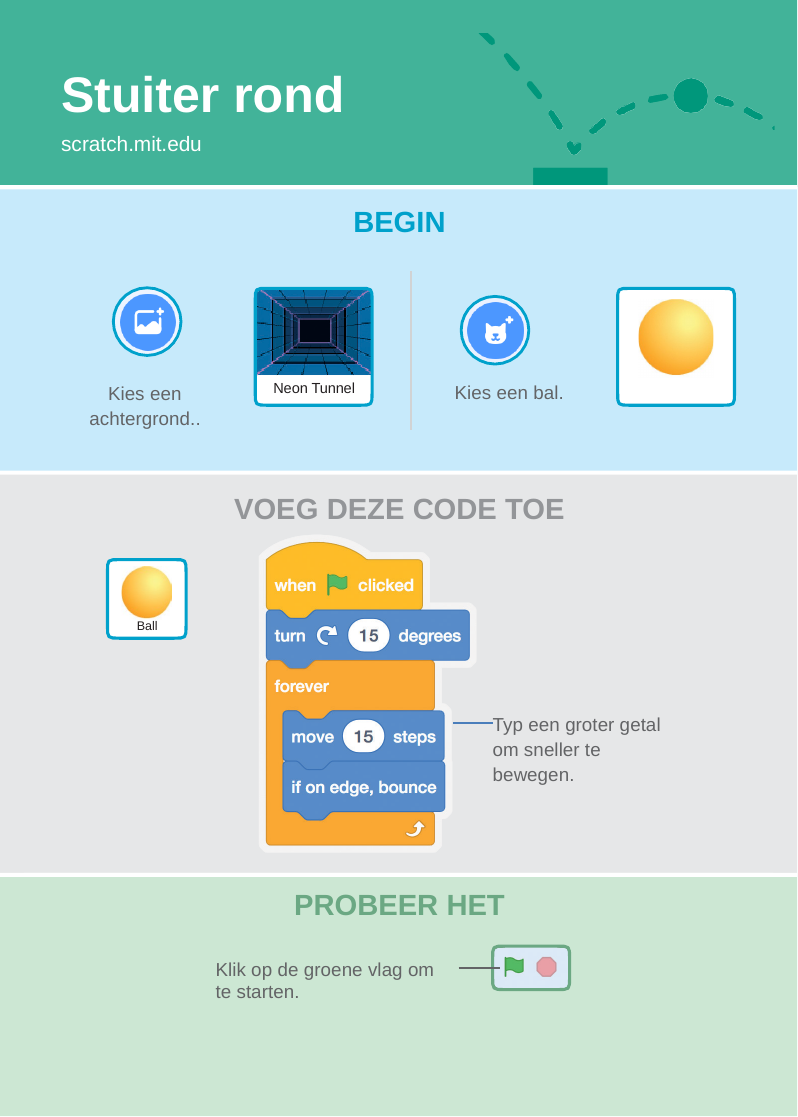

# Stuiter rond
scratch.mit.edu

BEGIN

Kies een achtergrond..
Neon Tunnel
Kies een bal.

VOEG DEZE CODE TOE

Ball
Typ een groter getal om sneller te bewegen.

PROBEER HET

Klik op de groene vlag om te starten.